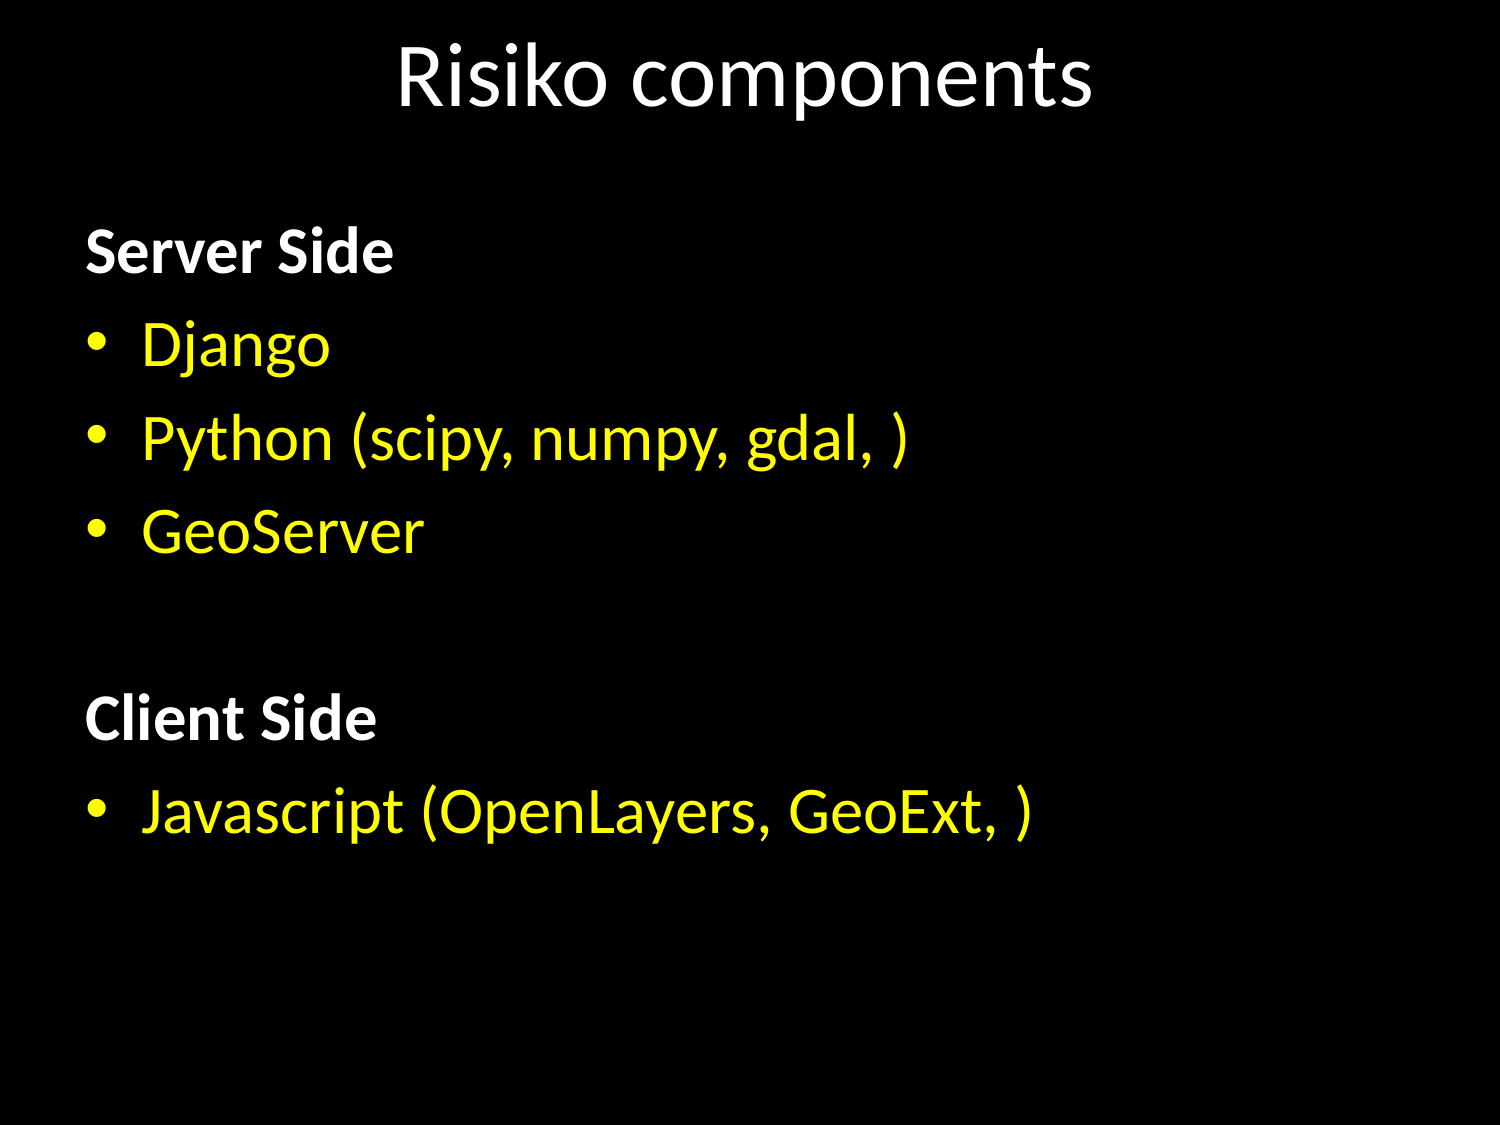

# Risiko components
Server Side
Django
Python (scipy, numpy, gdal, )
GeoServer

Client Side
Javascript (OpenLayers, GeoExt, )